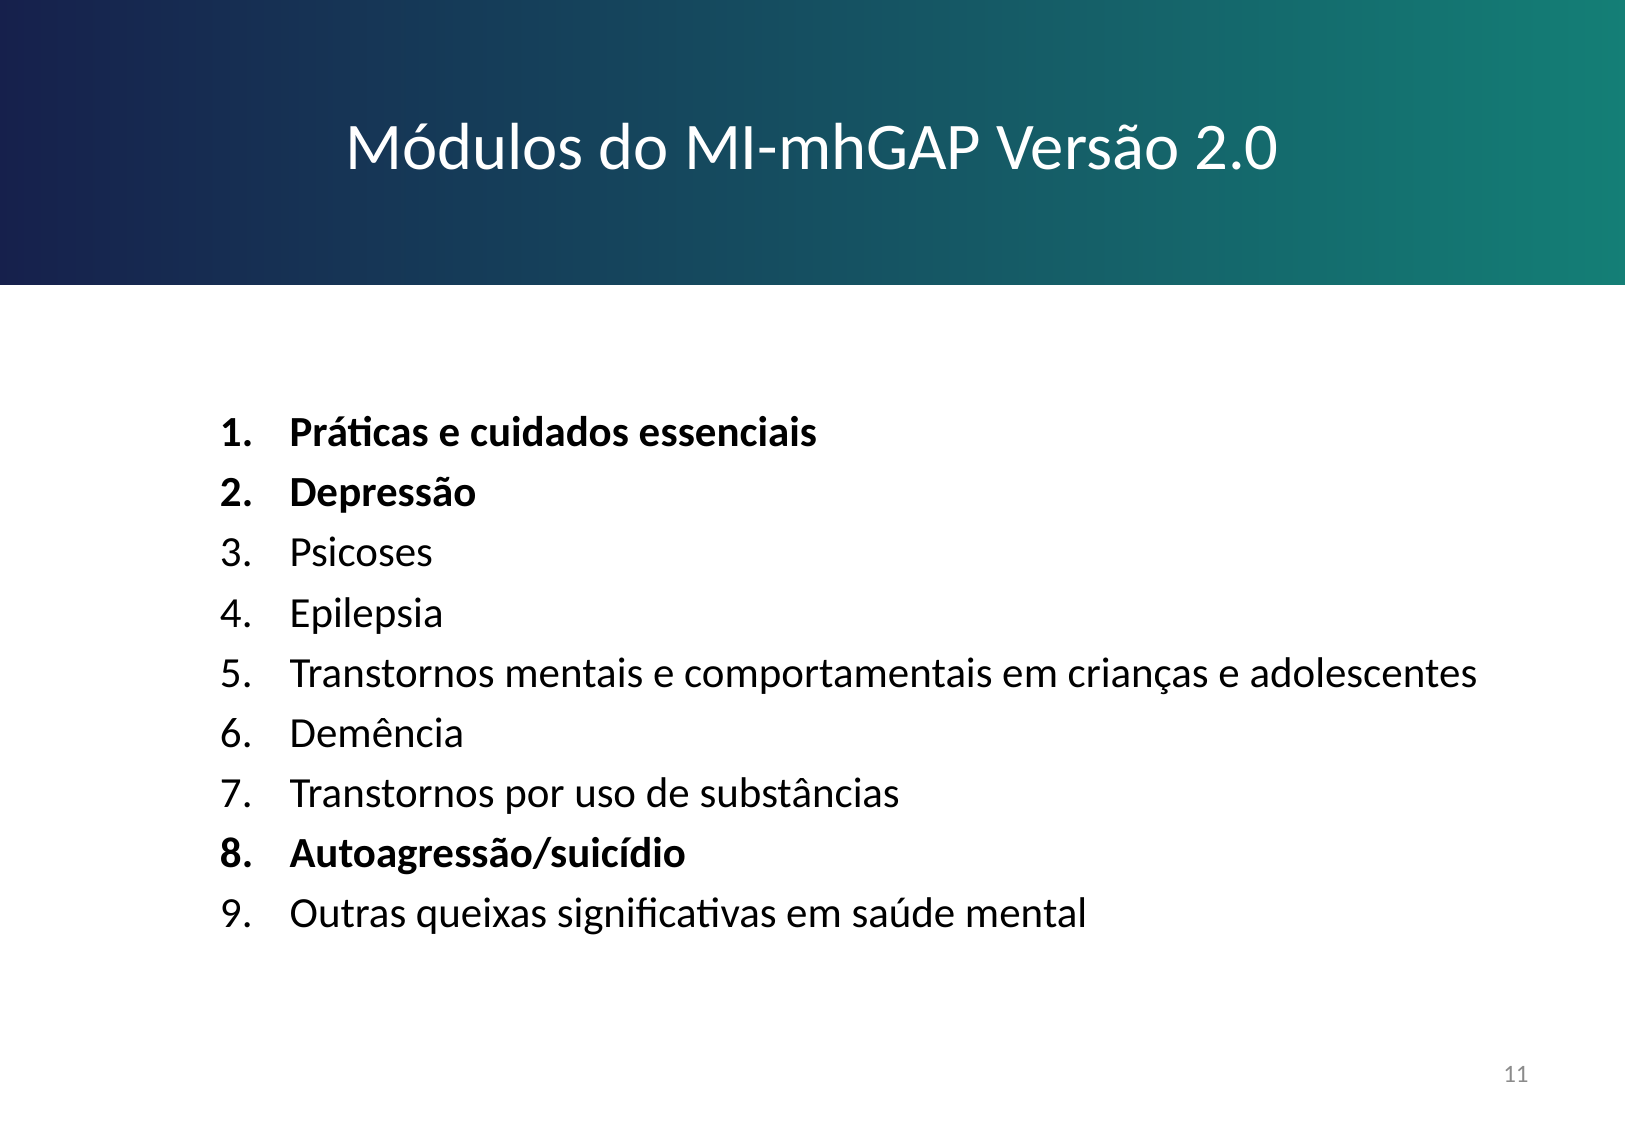

# Módulos do MI-mhGAP Versão 2.0

Práticas e cuidados essenciais
Depressão
Psicoses
Epilepsia
Transtornos mentais e comportamentais em crianças e adolescentes
Demência
Transtornos por uso de substâncias
Autoagressão/suicídio
Outras queixas significativas em saúde mental
11